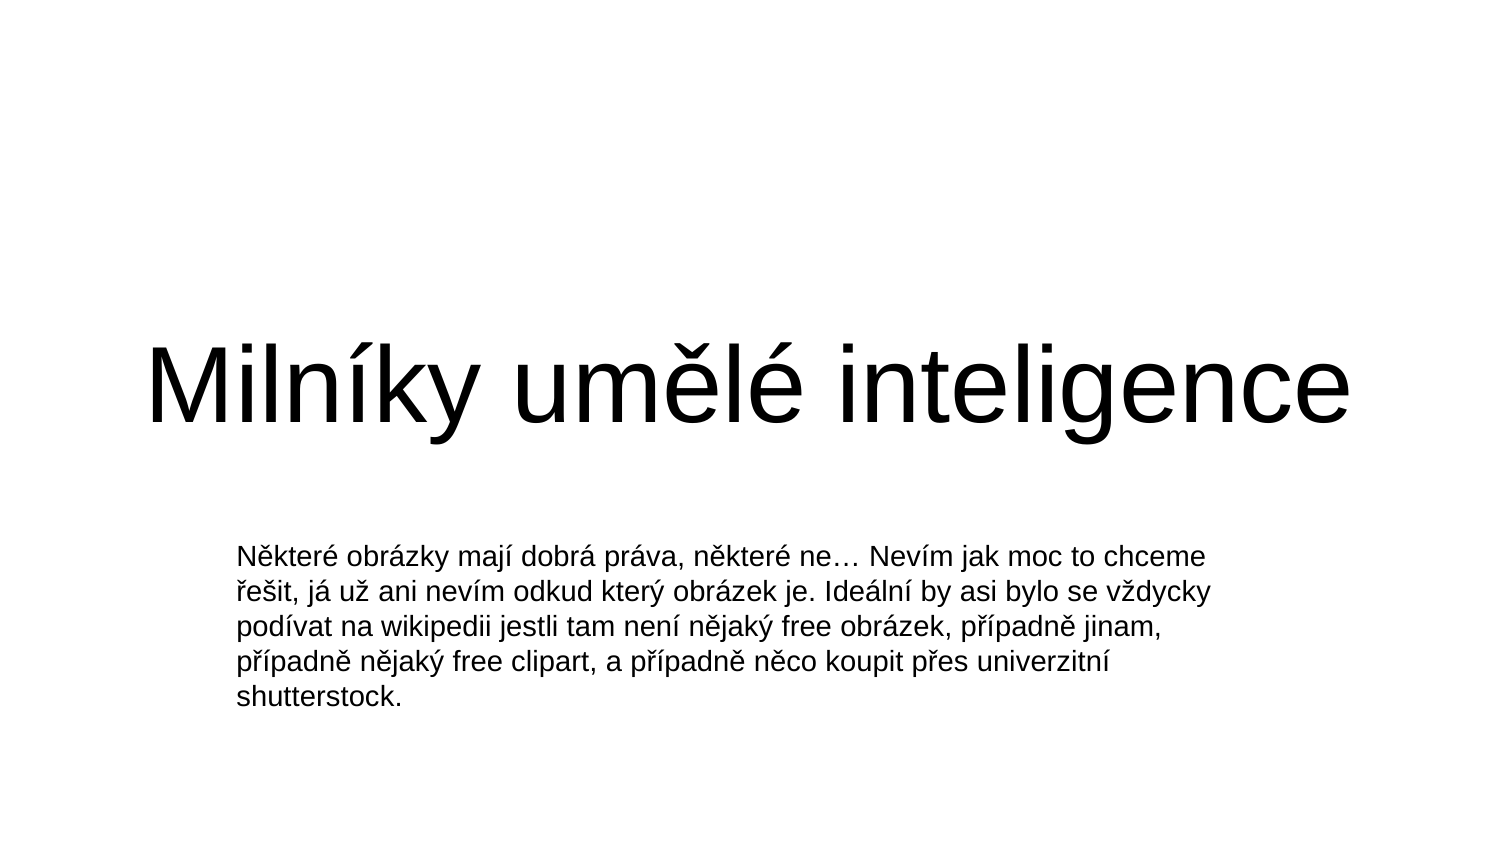

# Milníky umělé inteligence
Některé obrázky mají dobrá práva, některé ne… Nevím jak moc to chceme řešit, já už ani nevím odkud který obrázek je. Ideální by asi bylo se vždycky podívat na wikipedii jestli tam není nějaký free obrázek, případně jinam, případně nějaký free clipart, a případně něco koupit přes univerzitní shutterstock.